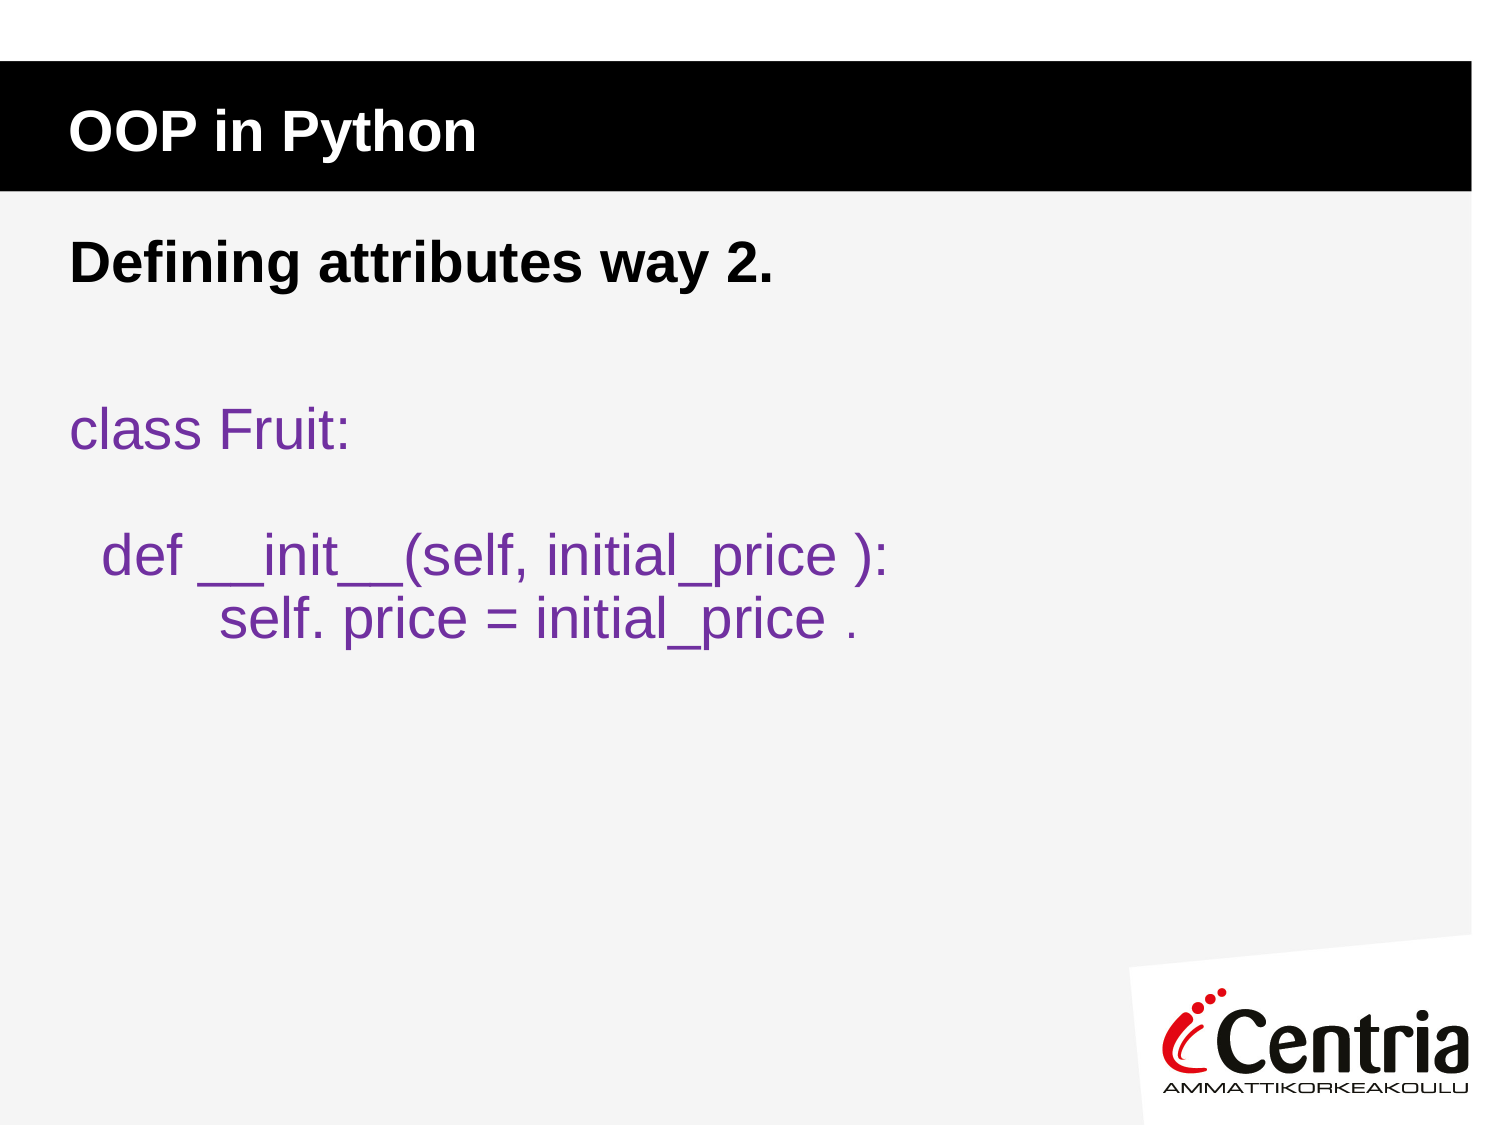

OOP in Python
Defining attributes way 2.

class Fruit: 
  
  def __init__(self, initial_price ): 
  	self. price = initial_price .